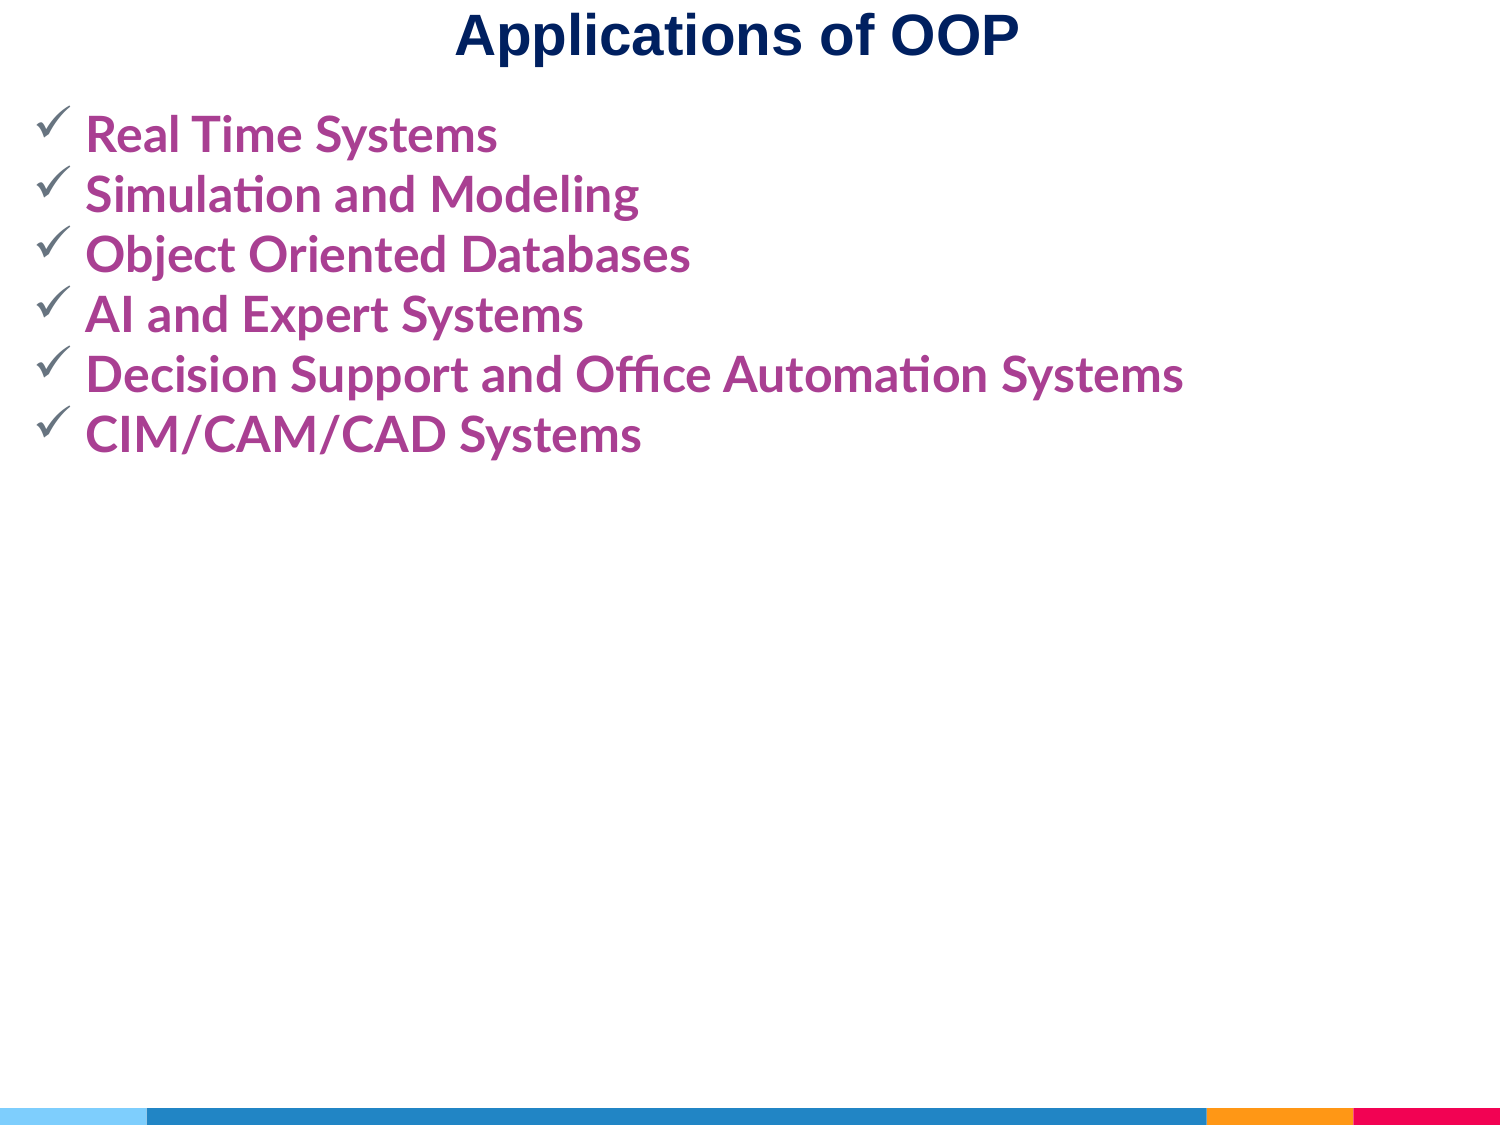

# Applications of OOP
Real Time Systems
Simulation and Modeling
Object Oriented Databases
AI and Expert Systems
Decision Support and Office Automation Systems
CIM/CAM/CAD Systems